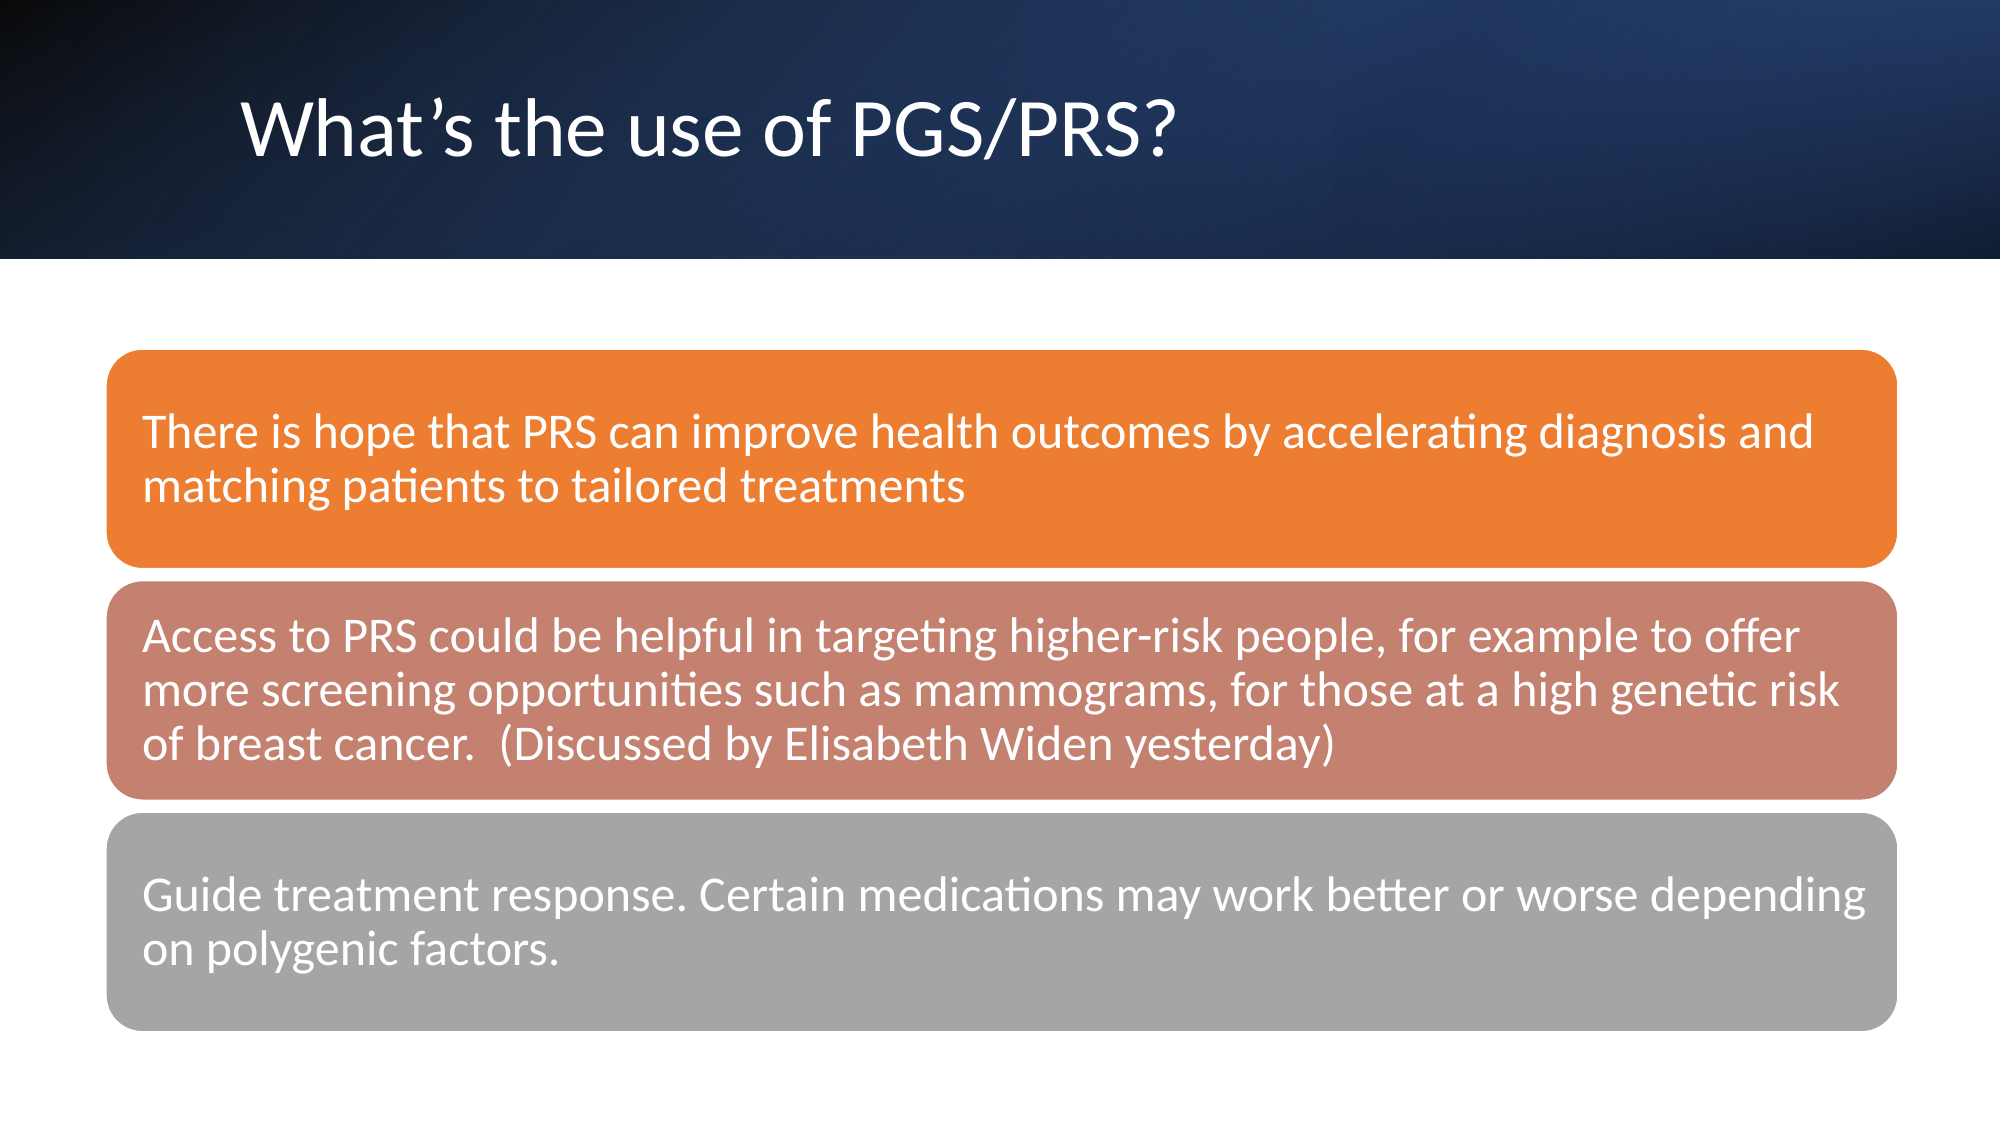

# What’s the use of PGS/PRS?
There is hope that PRS can improve health outcomes by accelerating diagnosis and matching patients to tailored treatments
Access to PRS could be helpful in targeting higher-risk people, for example to offer more screening opportunities such as mammograms, for those at a high genetic risk of breast cancer.  (Discussed by Elisabeth Widen yesterday)
Guide treatment response. Certain medications may work better or worse depending on polygenic factors.